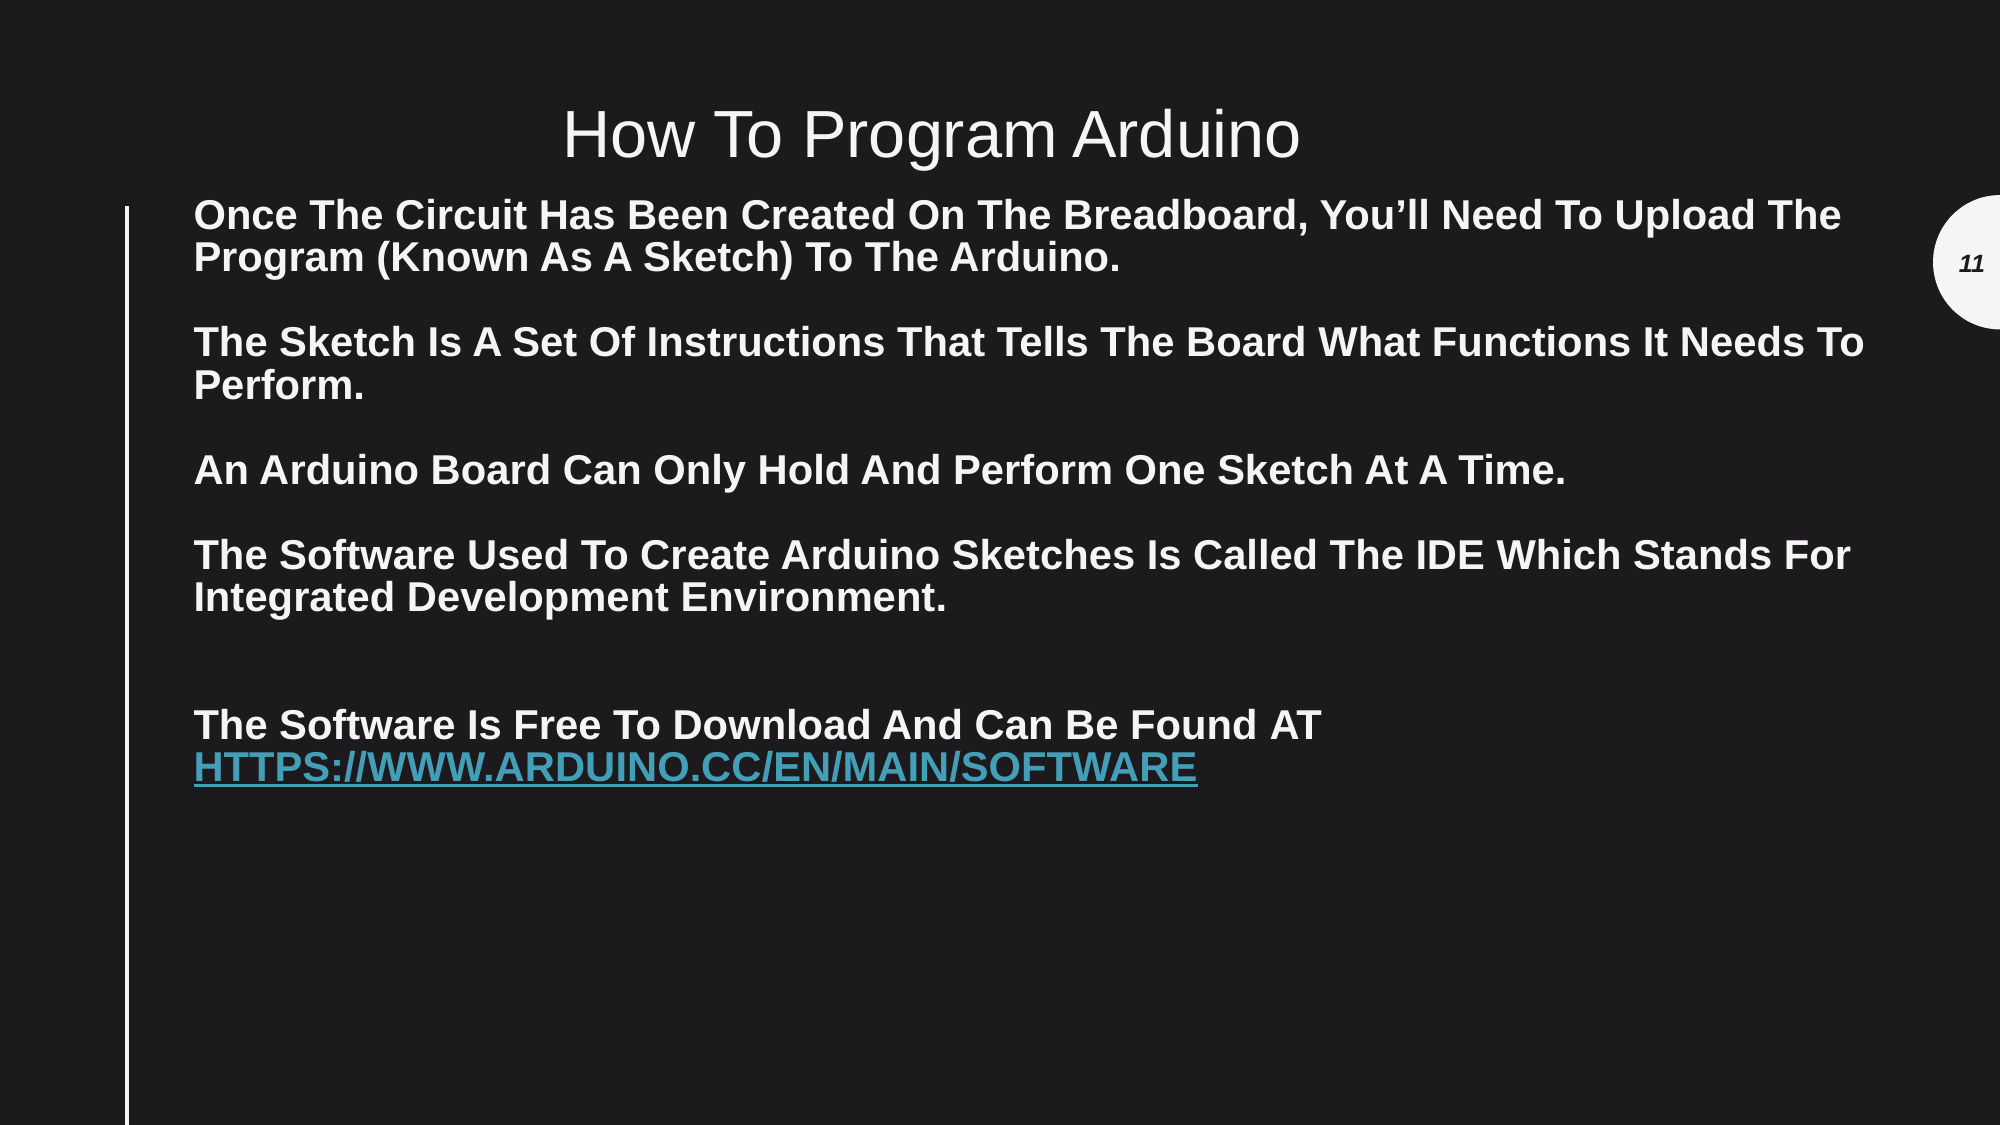

How To Program Arduino

# Once The Circuit Has Been Created On The Breadboard, You’ll Need To Upload The Program (Known As A Sketch) To The Arduino.   The Sketch Is A Set Of Instructions That Tells The Board What Functions It Needs To Perform.   An Arduino Board Can Only Hold And Perform One Sketch At A Time.   The Software Used To Create Arduino Sketches Is Called The IDE Which Stands For Integrated Development Environment.   The Software Is Free To Download And Can Be Found at https://www.arduino.cc/en/Main/Software
11